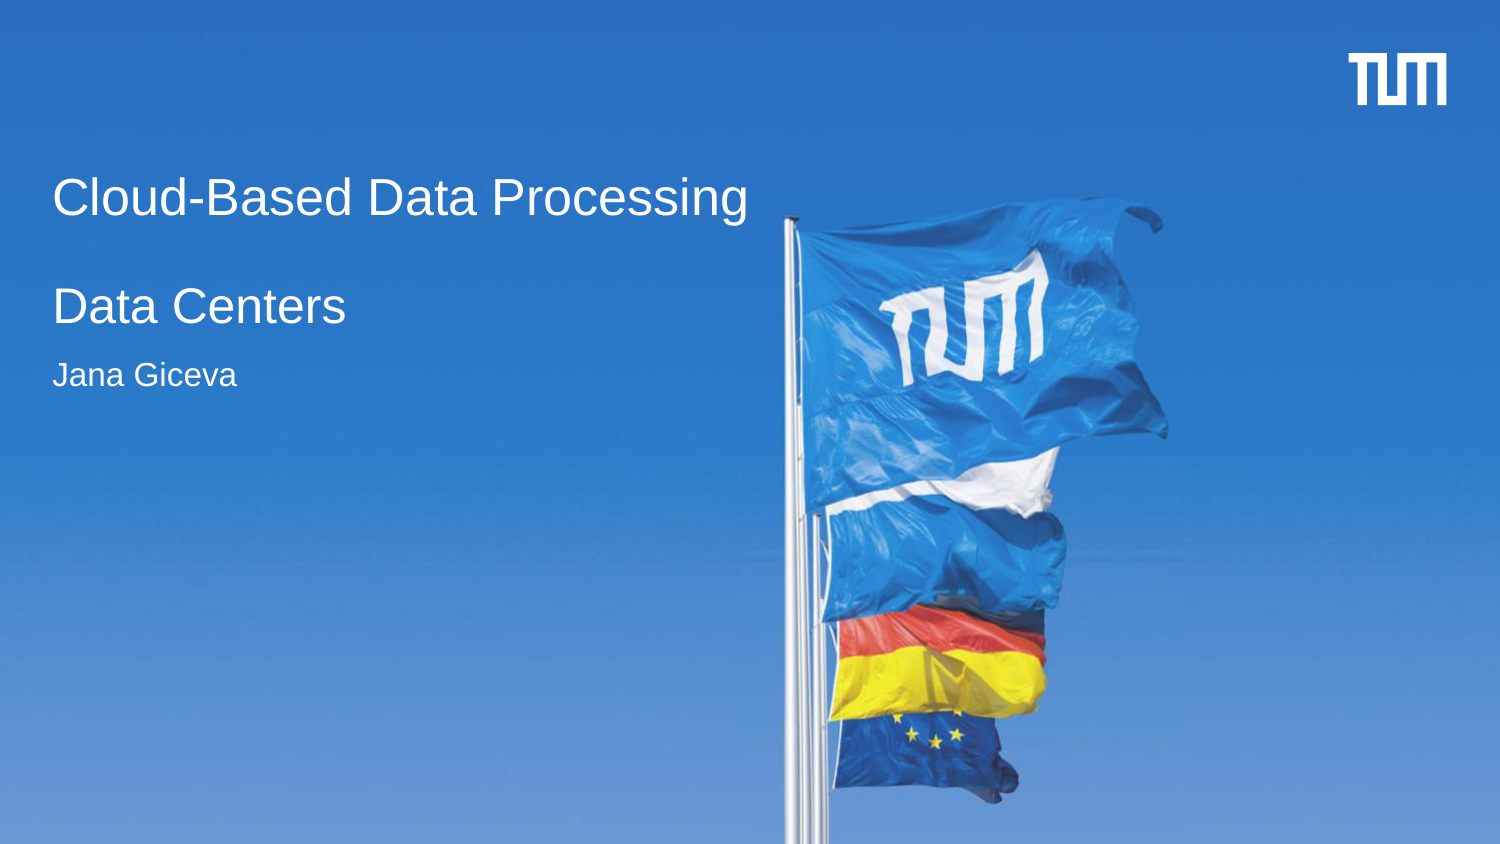

# Cloud-Based Data Processing
Data Centers
Jana Giceva